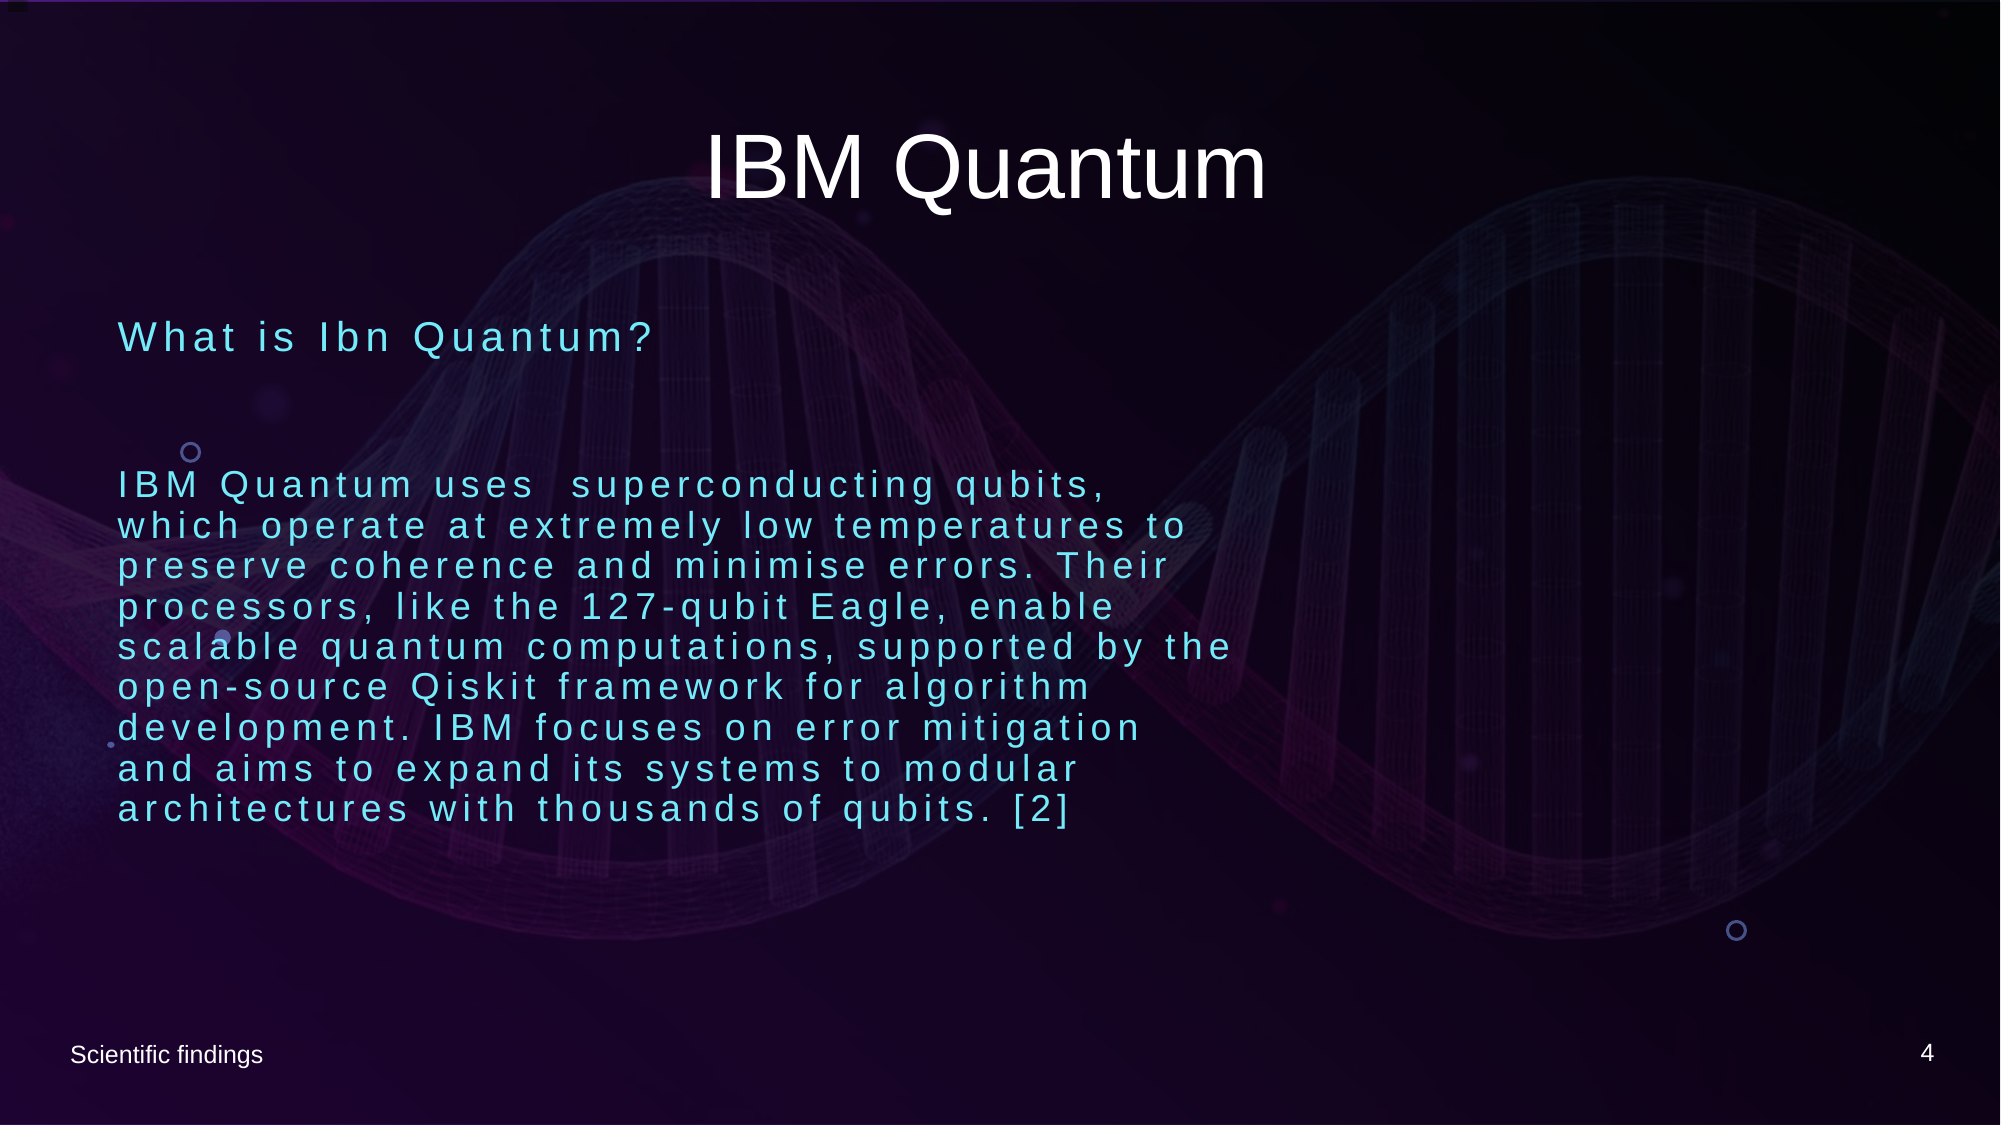

# IBM Quantum
What is Ibn Quantum?
IBM Quantum uses  superconducting qubits, which operate at extremely low temperatures to preserve coherence and minimise errors. Their processors, like the 127-qubit Eagle, enable scalable quantum computations, supported by the open-source Qiskit framework for algorithm development. IBM focuses on error mitigation and aims to expand its systems to modular architectures with thousands of qubits. [2]

4
Scientific findings